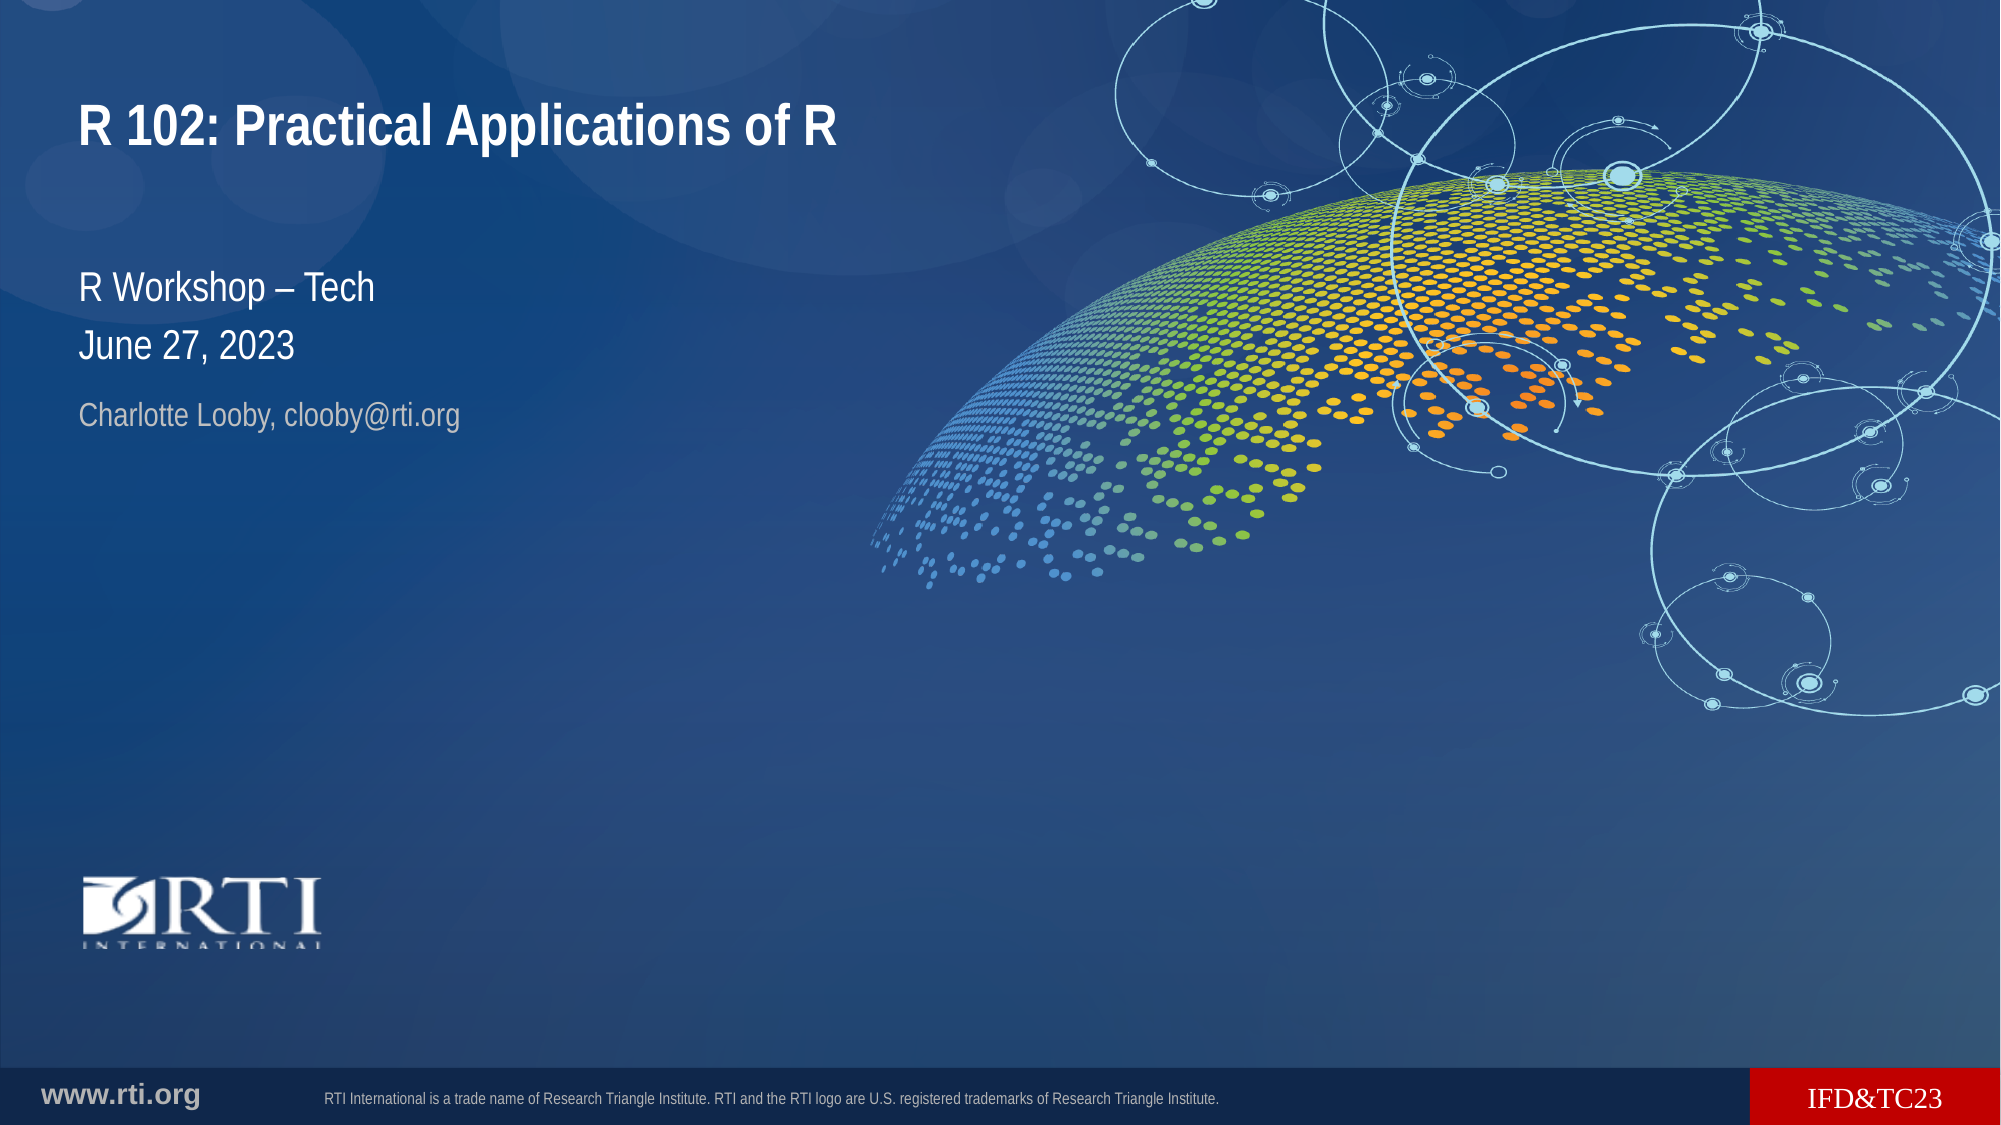

# R 102: Practical Applications of R
R Workshop – Tech
June 27, 2023

Charlotte Looby, clooby@rti.org

IFD&TC23